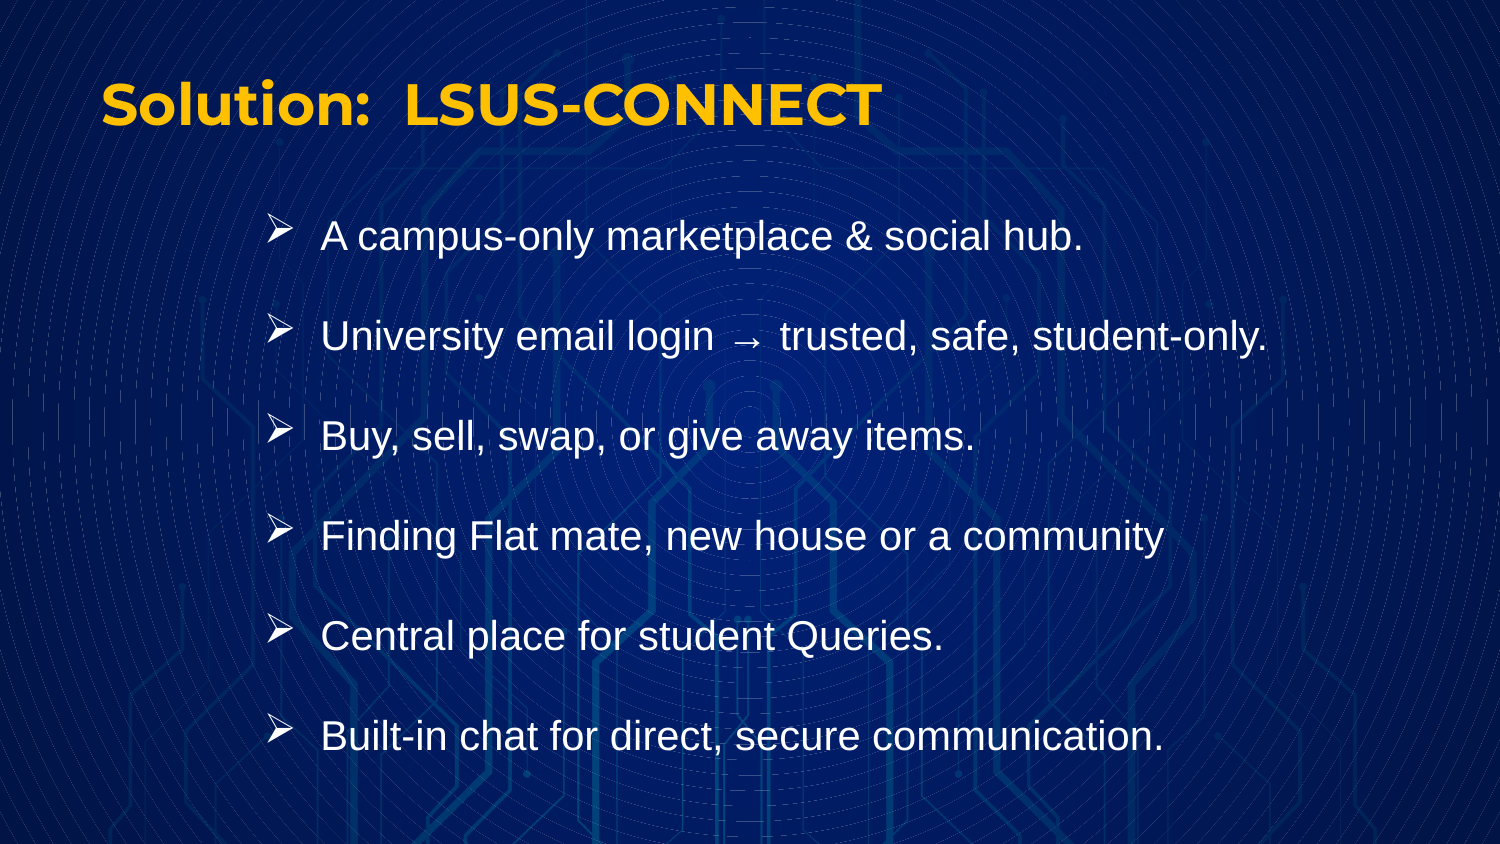

Solution:  LSUS-CONNECT

A campus-only marketplace & social hub.

University email login → trusted, safe, student-only.

Buy, sell, swap, or give away items.

Finding Flat mate, new house or a community

Central place for student Queries.

Built-in chat for direct, secure communication.